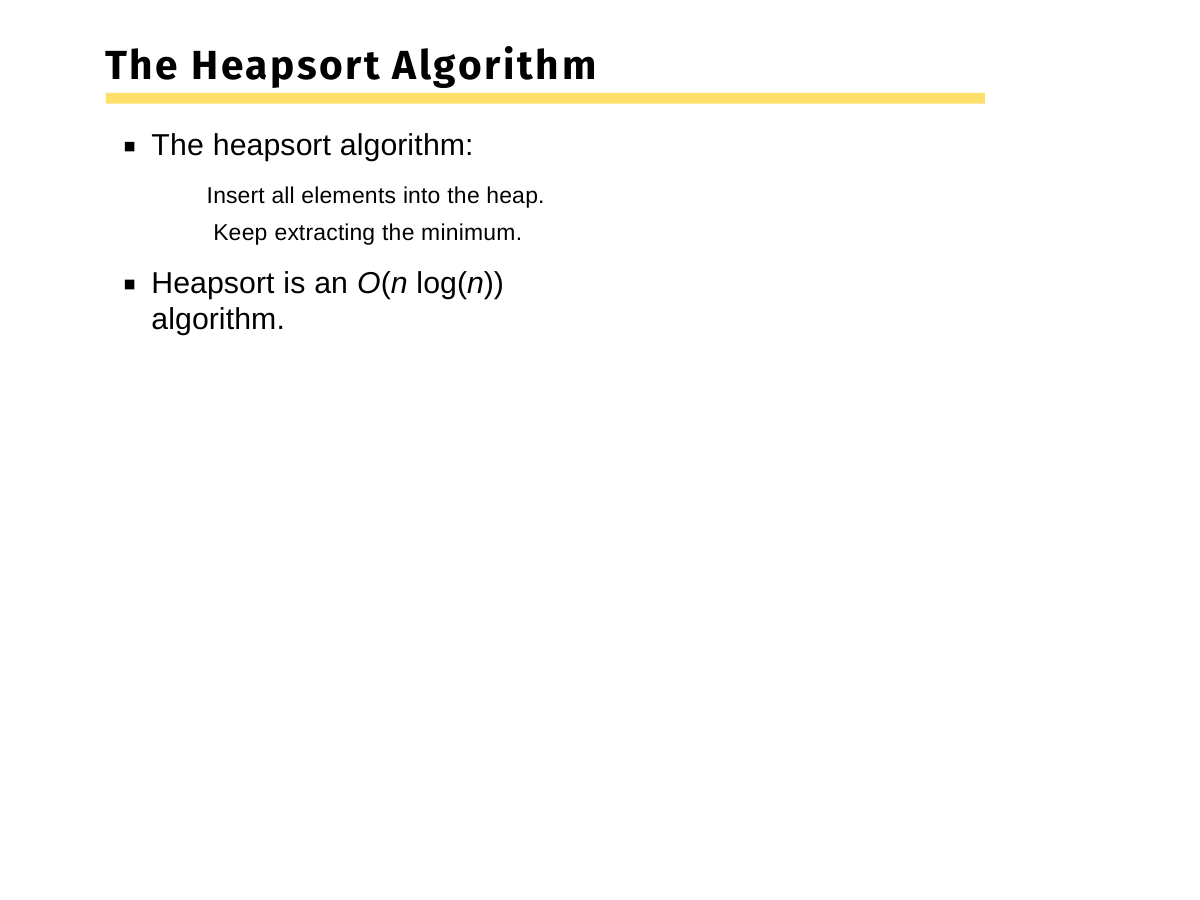

# The Heapsort Algorithm

The heapsort algorithm:
Insert all elements into the heap.  Keep extracting the minimum.
Heapsort is an O(n log(n)) algorithm.